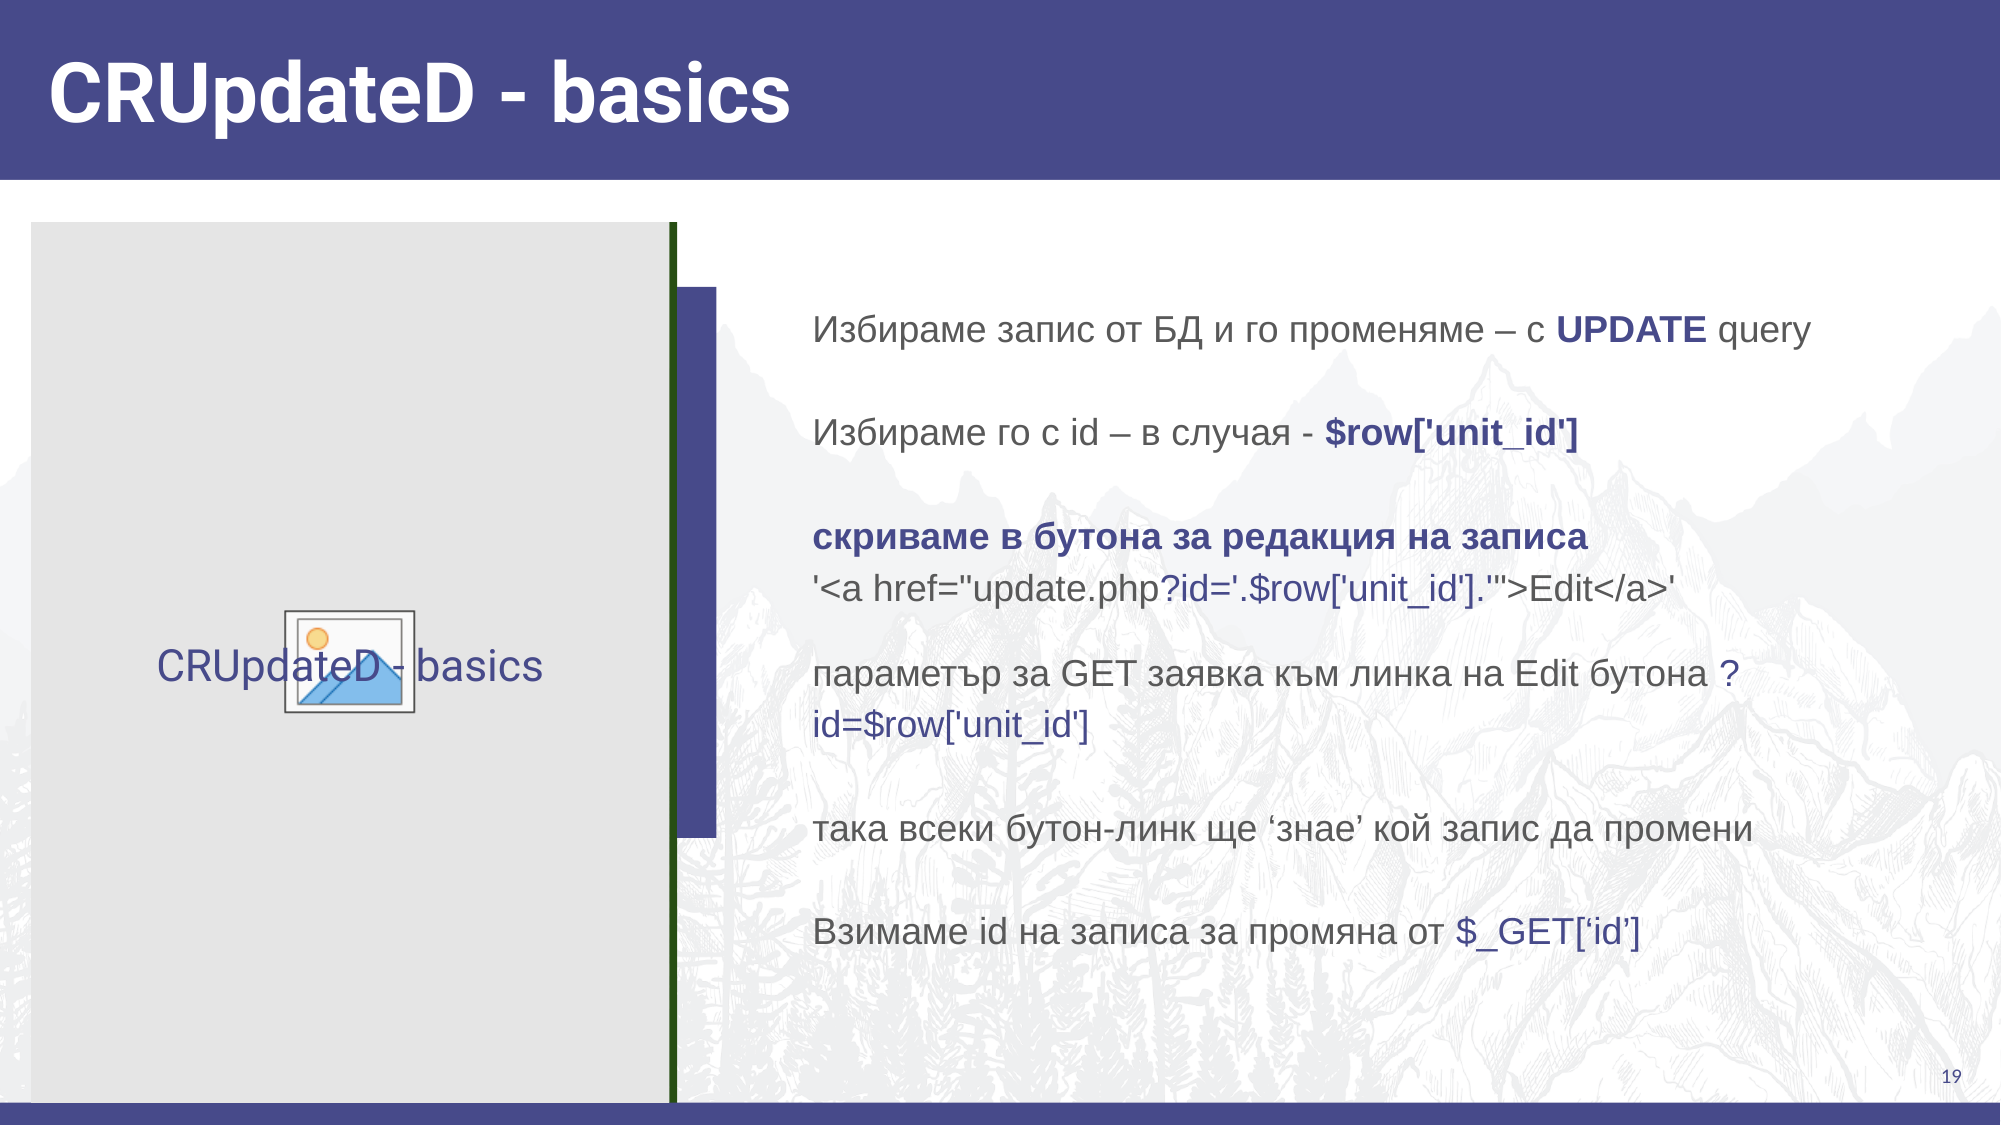

# CRUpdateD - basics

Избираме запис от БД и го променяме – с UPDATE query

Избираме го с id – в случая - $row['unit_id']

скриваме в бутона за редакция на записа
'<a href="update.php?id='.$row['unit_id'].'">Edit</a>'
параметър за GET заявка към линка на Edit бутона ?id=$row['unit_id']

така всеки бутон-линк ще ‘знае’ кой запис да промени

Взимаме id на записа за промяна от $_GET[‘id’]

CRUpdateD - basics
19